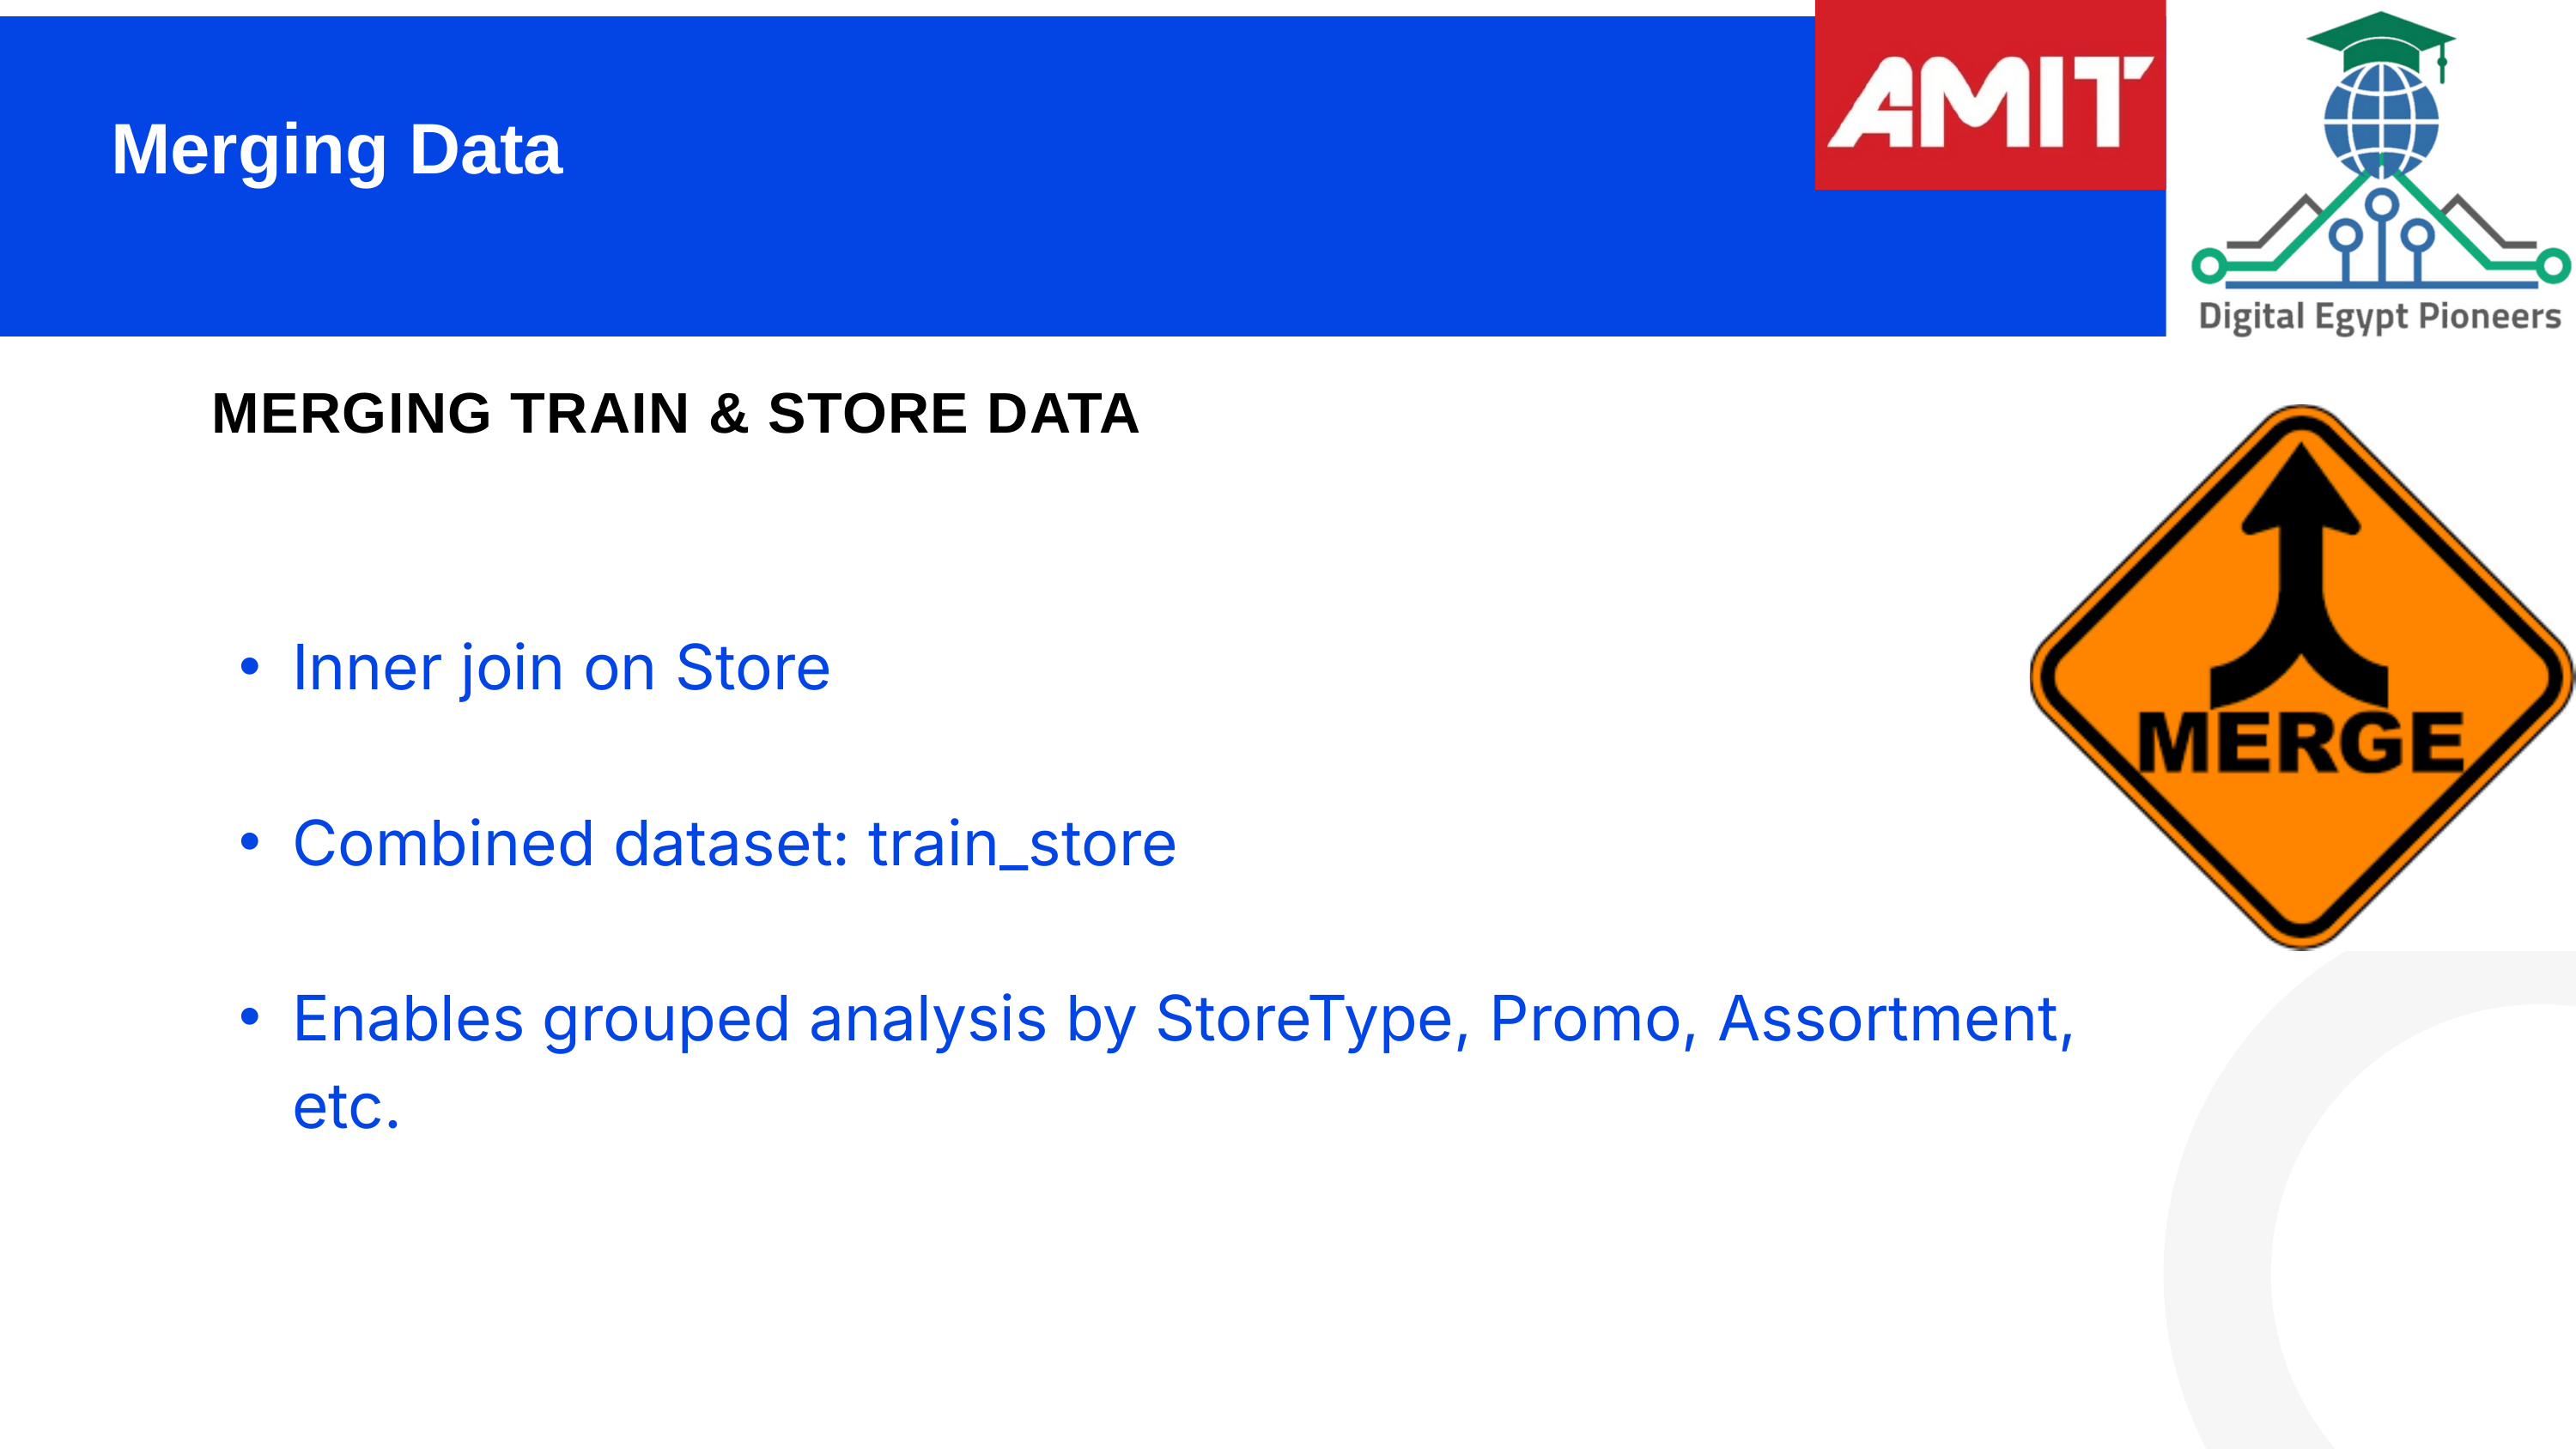

Merging Data

MERGING TRAIN & STORE DATA

Inner join on Store

Combined dataset: train_store

Enables grouped analysis by StoreType, Promo, Assortment, etc.